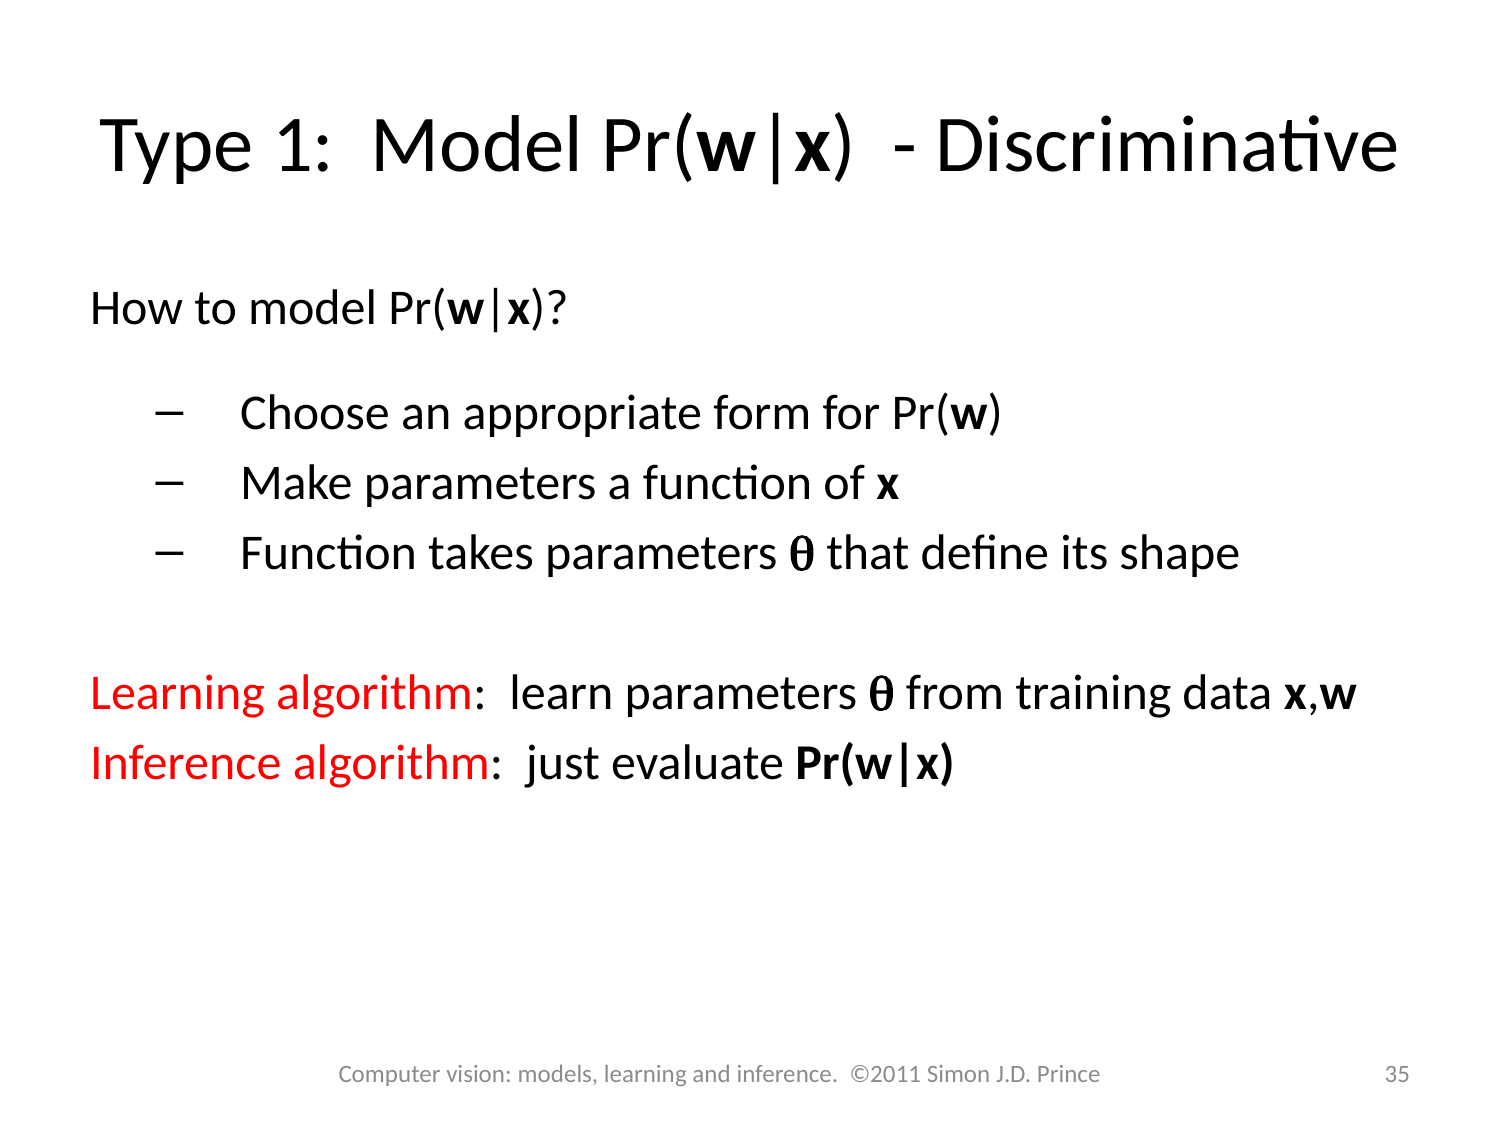

# Type 1:  Model Pr(w|x)  - Discriminative
How to model Pr(w|x)?

Choose an appropriate form for Pr(w)
Make parameters a function of x
Function takes parameters θ that define its shape

Learning algorithm:  learn parameters θ from training data x,w
Inference algorithm:  just evaluate Pr(w|x)
Computer vision: models, learning and inference.  ©2011 Simon J.D. Prince
35